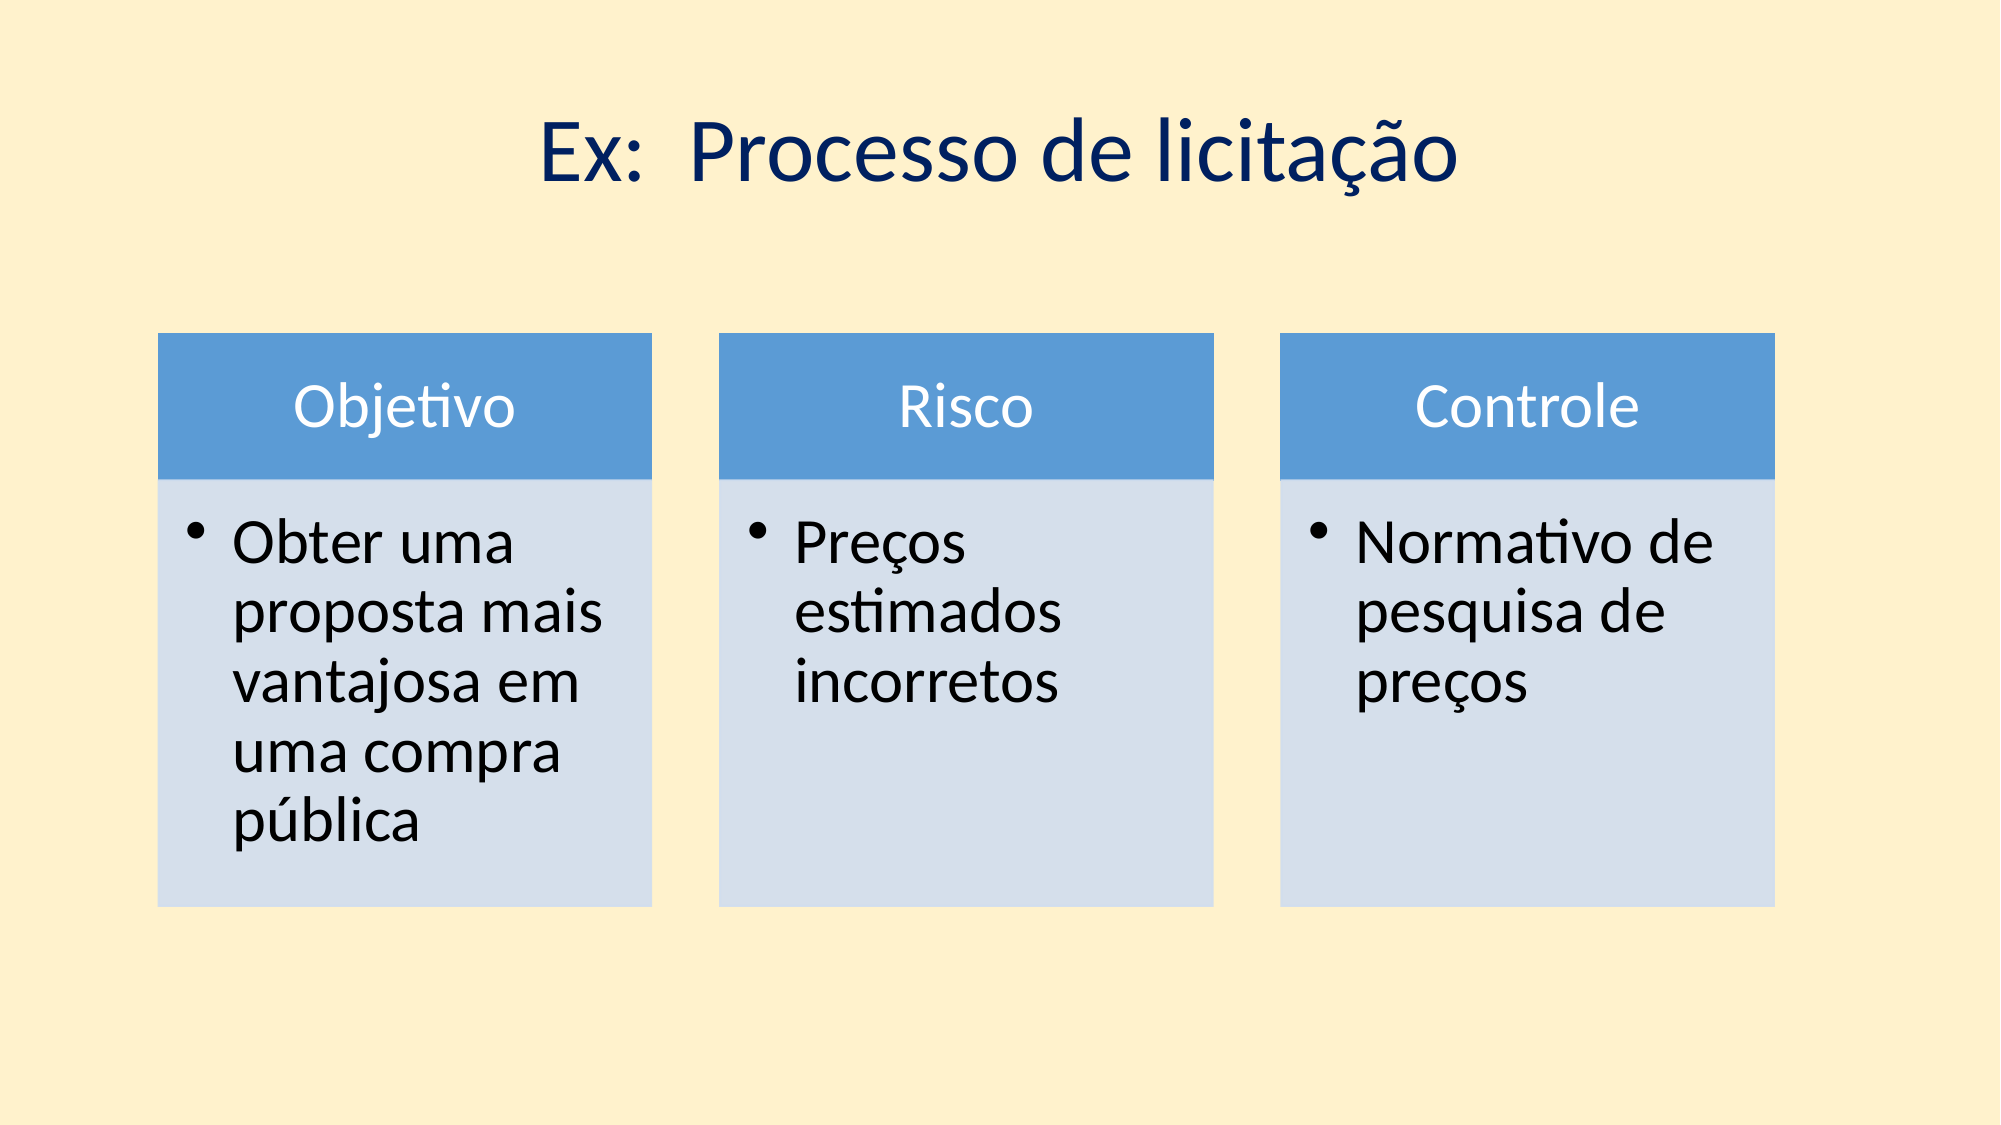

# Ex:	Processo de licitação
Objetivo
Obter uma proposta mais vantajosa em uma compra pública
Risco
Preços estimados incorretos
Controle
Normativo de pesquisa de preços